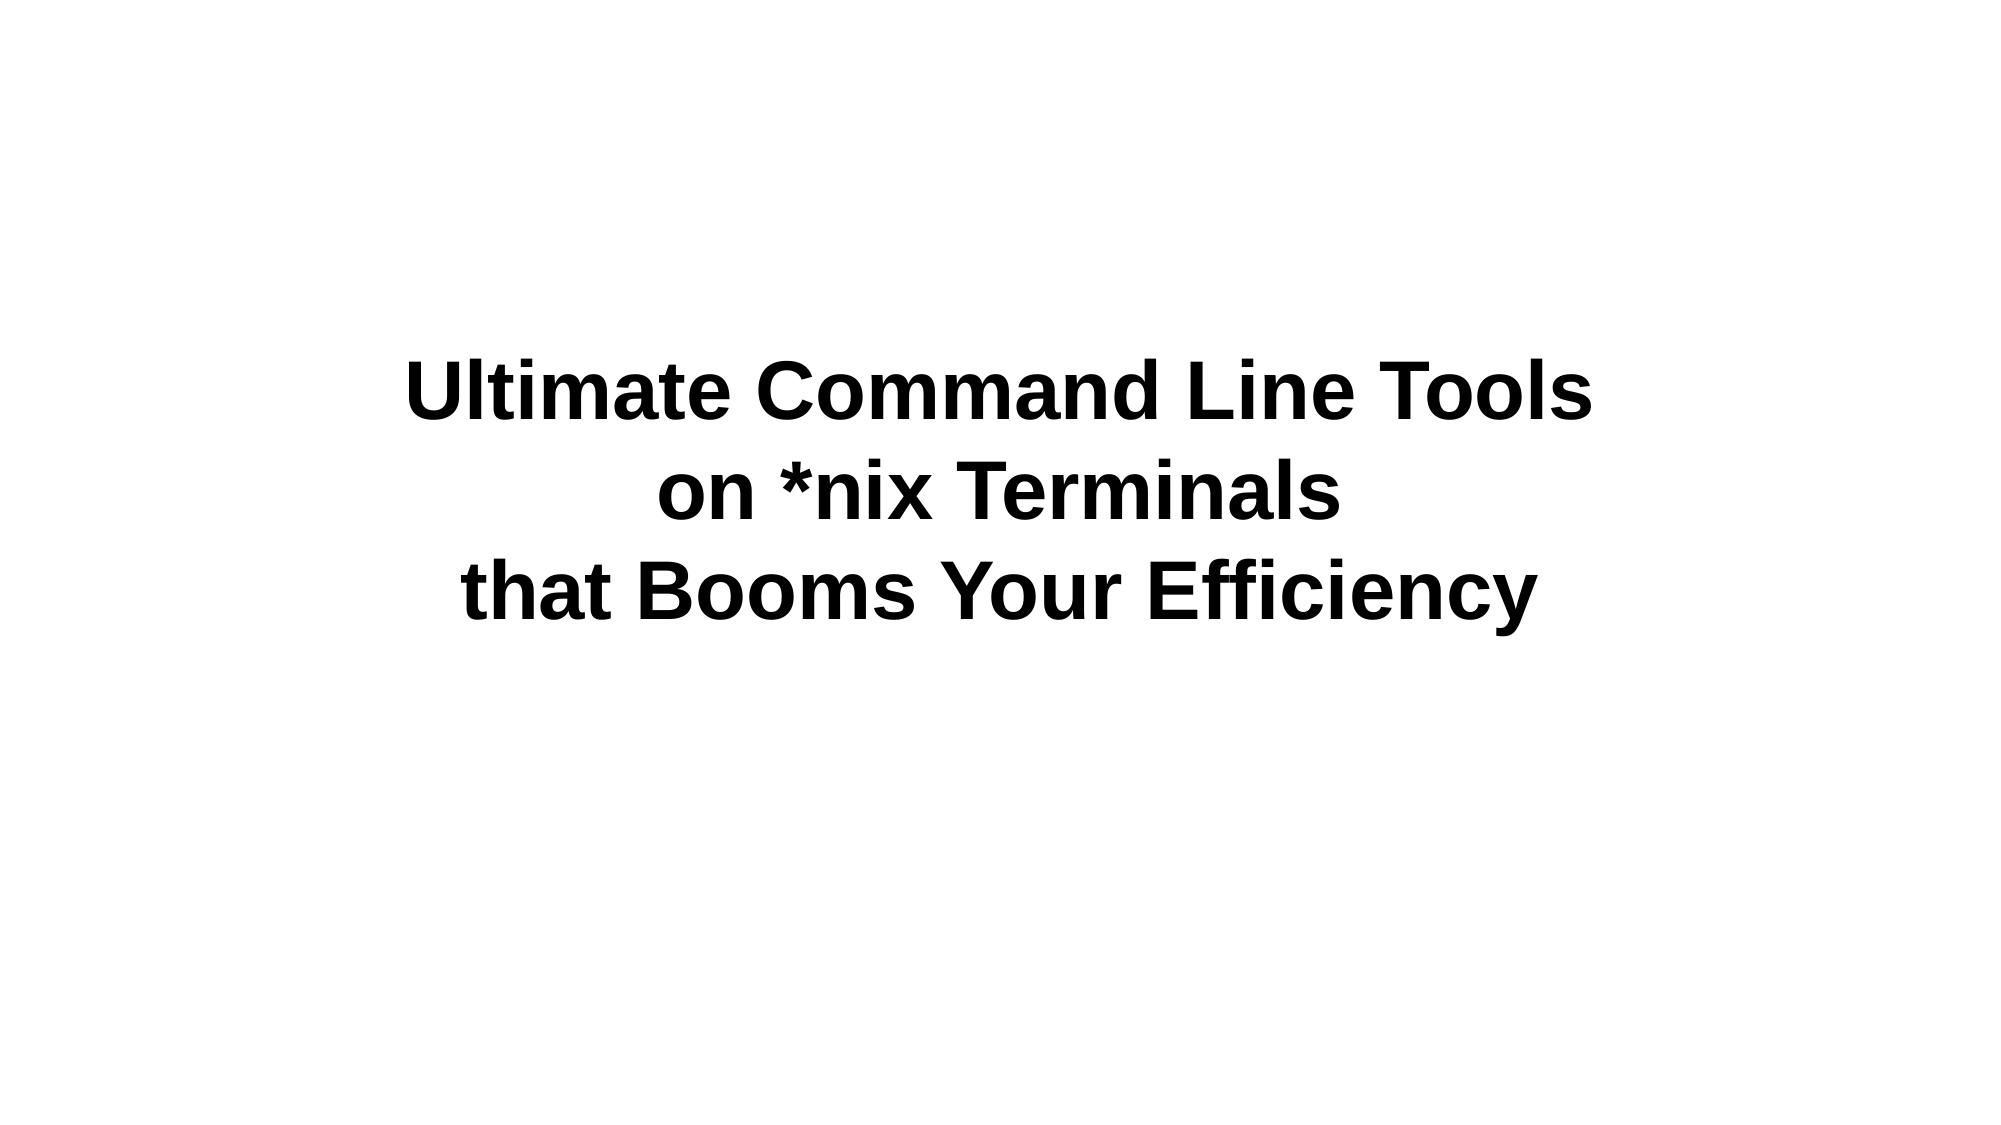

Ultimate Command Line Tools
on *nix Terminals
that Booms Your Efficiency